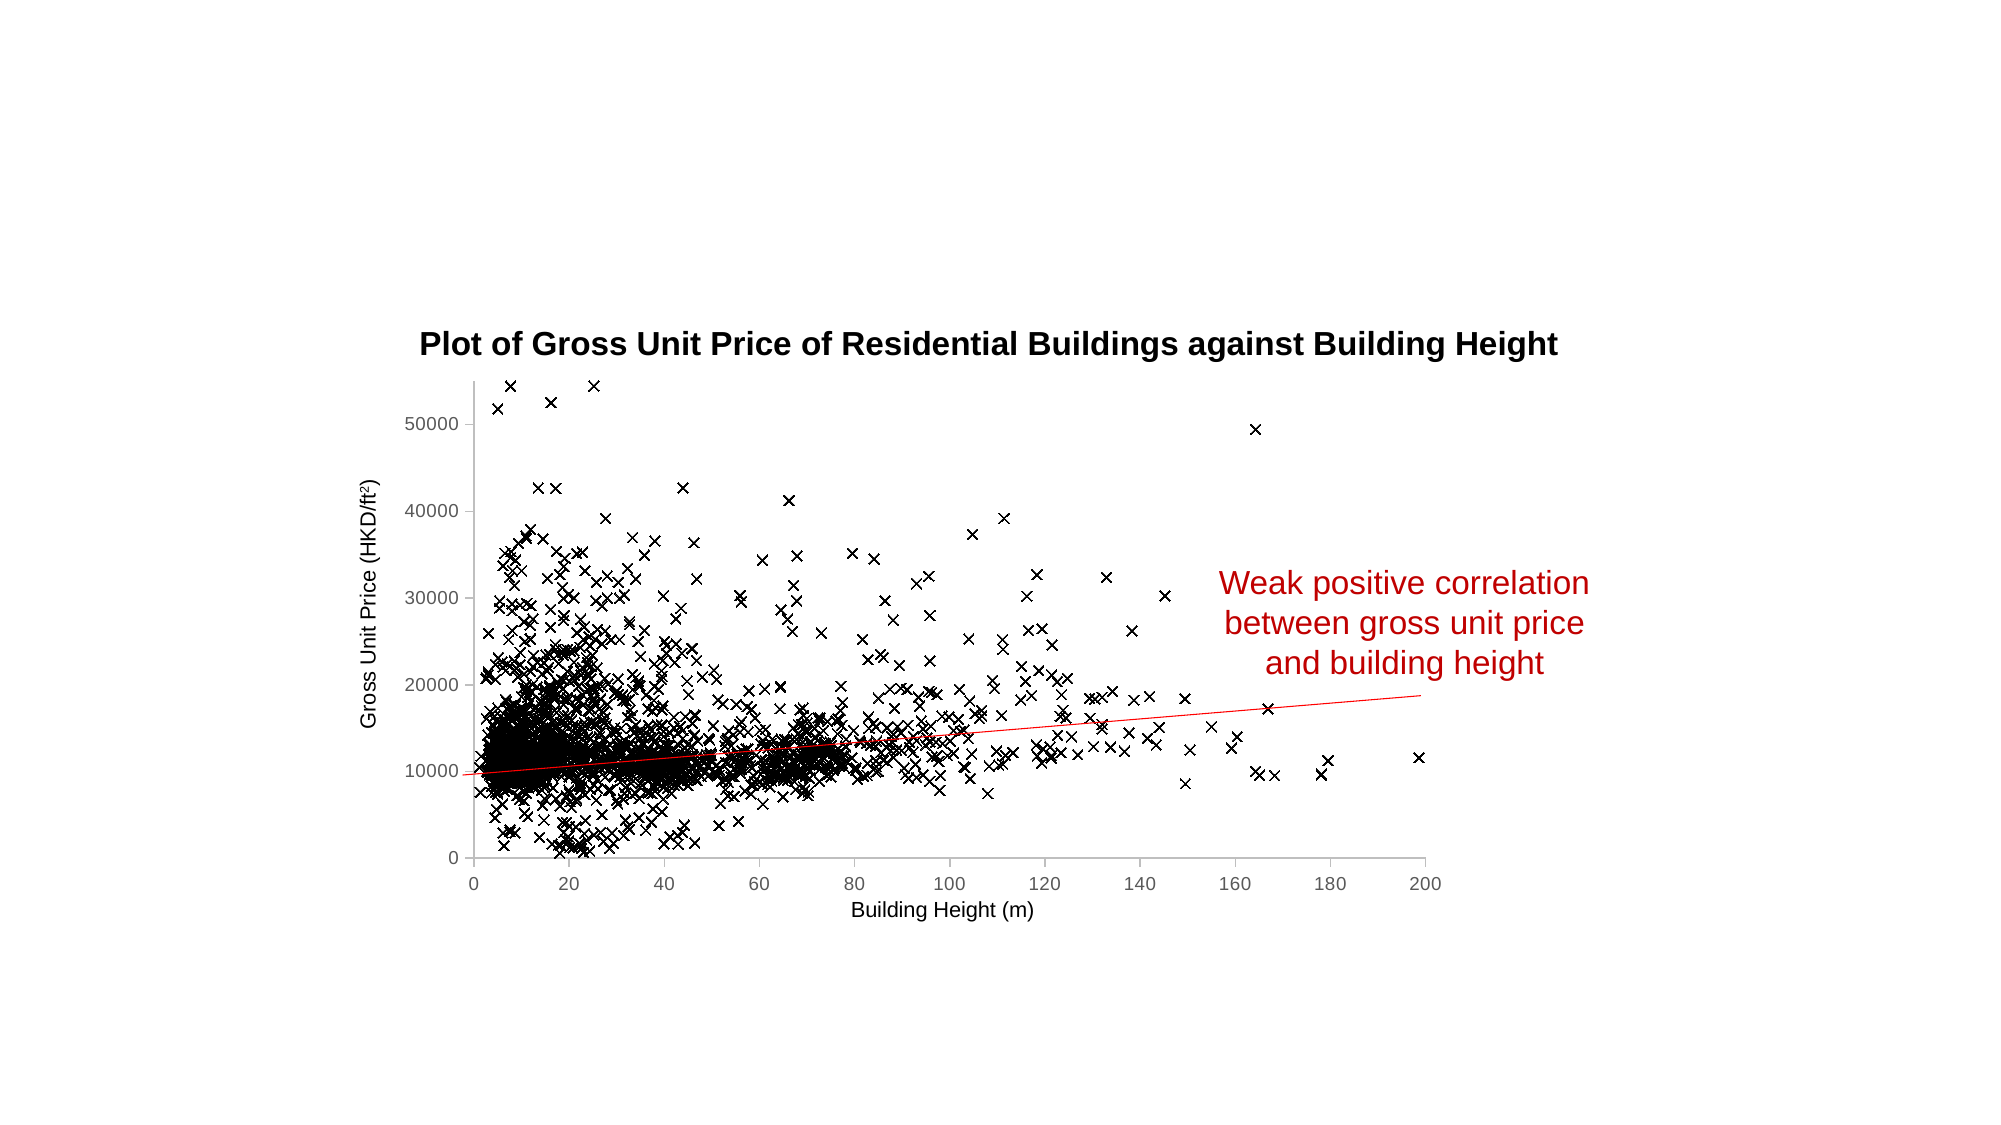

Plot of Gross Unit Price of Residential Buildings against Building Height

### Chart

| Category |  |
|---|---|
Weak positive correlation between gross unit price and building height
Gross Unit Price (HKD/ft2)
Building Height (m)